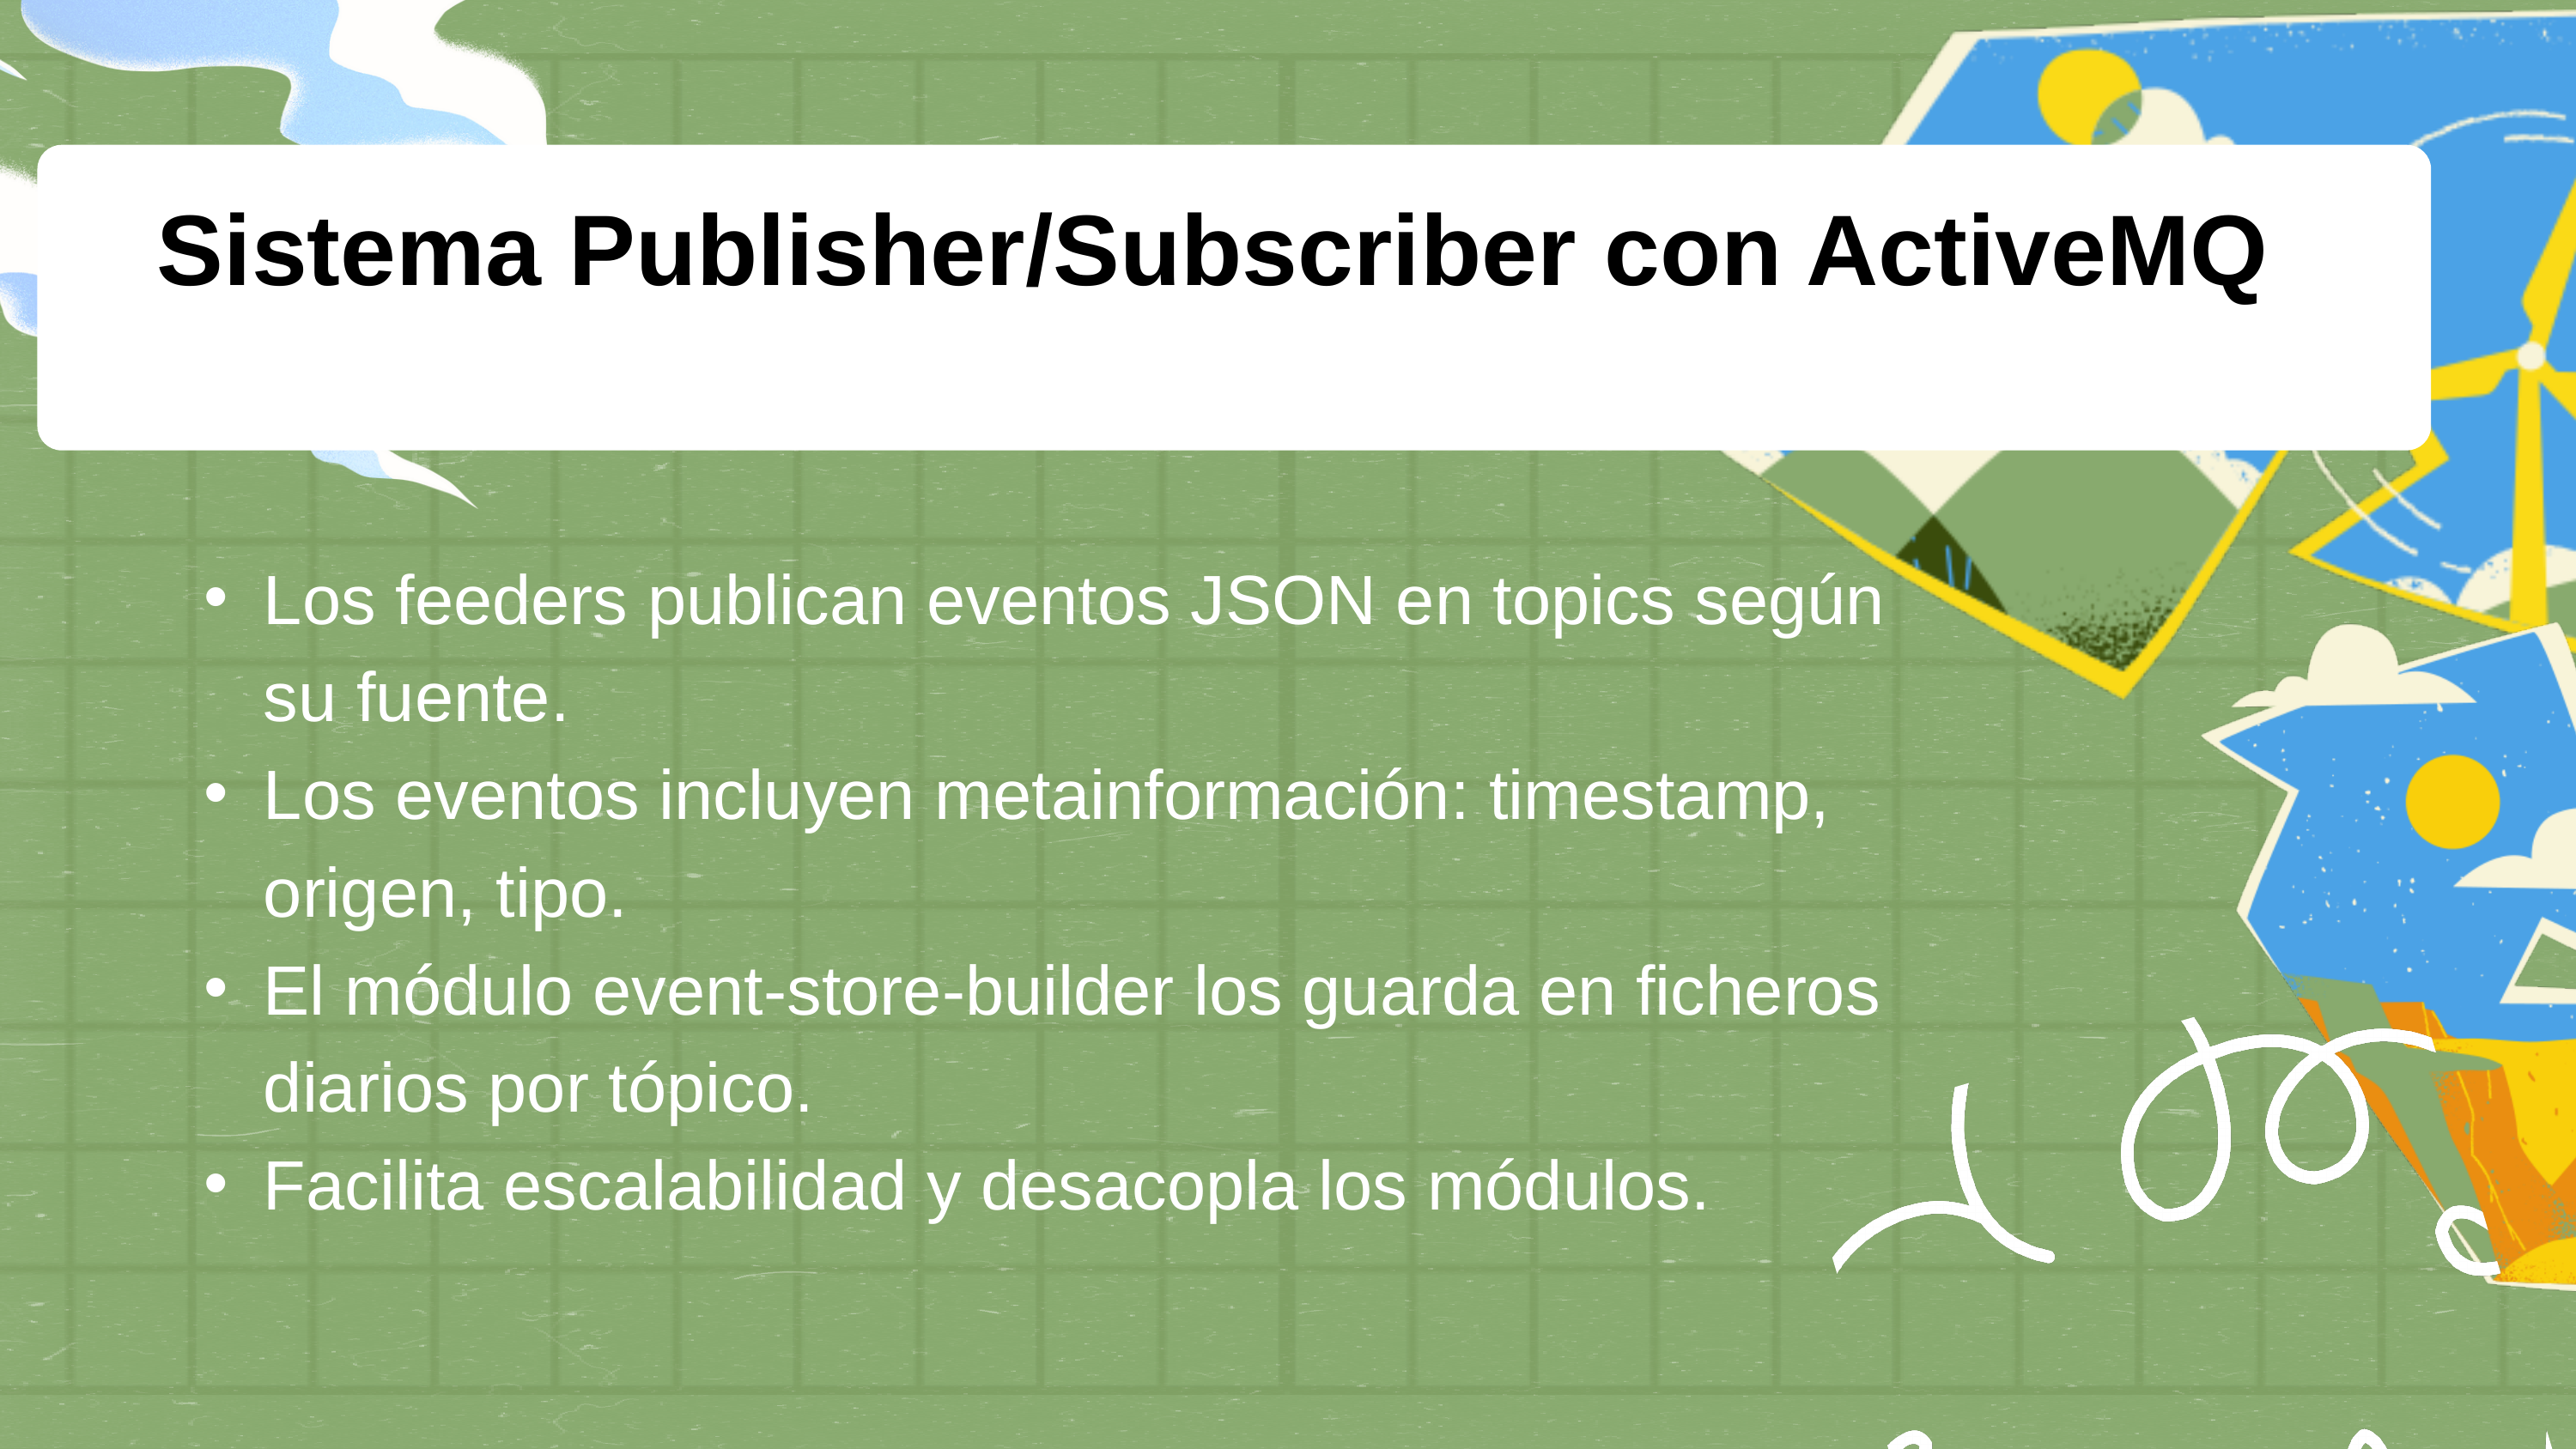

Sistema Publisher/Subscriber con ActiveMQ
Los feeders publican eventos JSON en topics según su fuente.
Los eventos incluyen metainformación: timestamp, origen, tipo.
El módulo event-store-builder los guarda en ficheros diarios por tópico.
Facilita escalabilidad y desacopla los módulos.